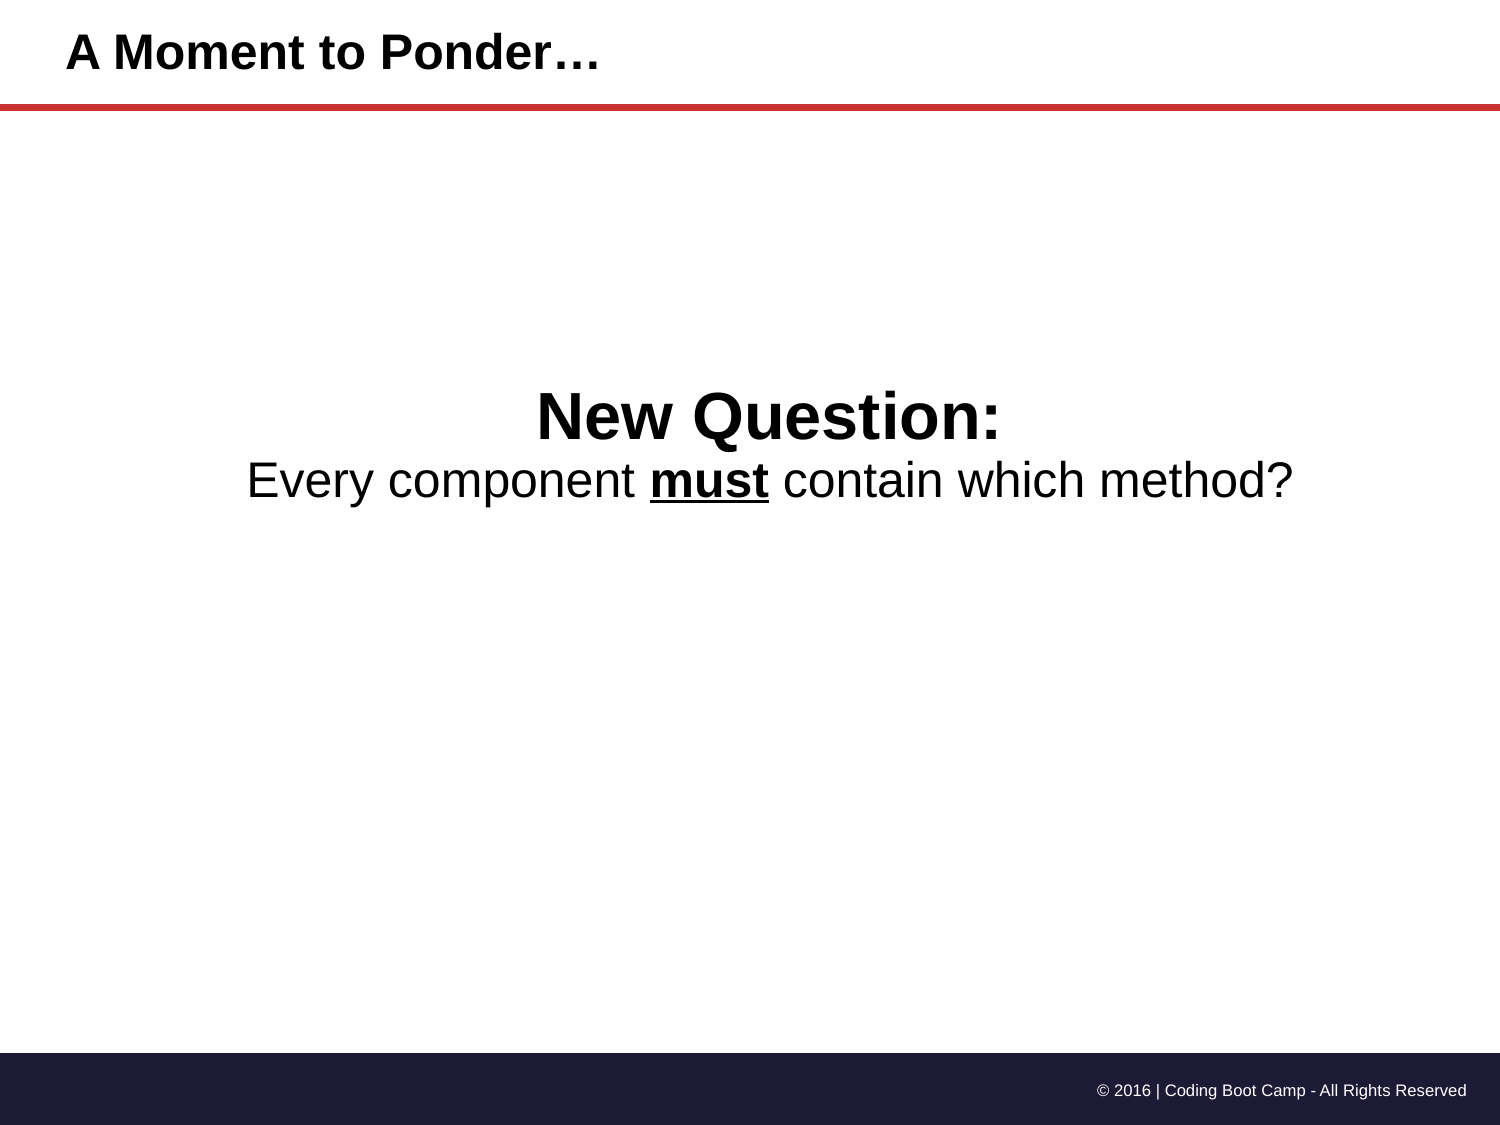

# A Moment to Ponder…
New Question:
Every component must contain which method?